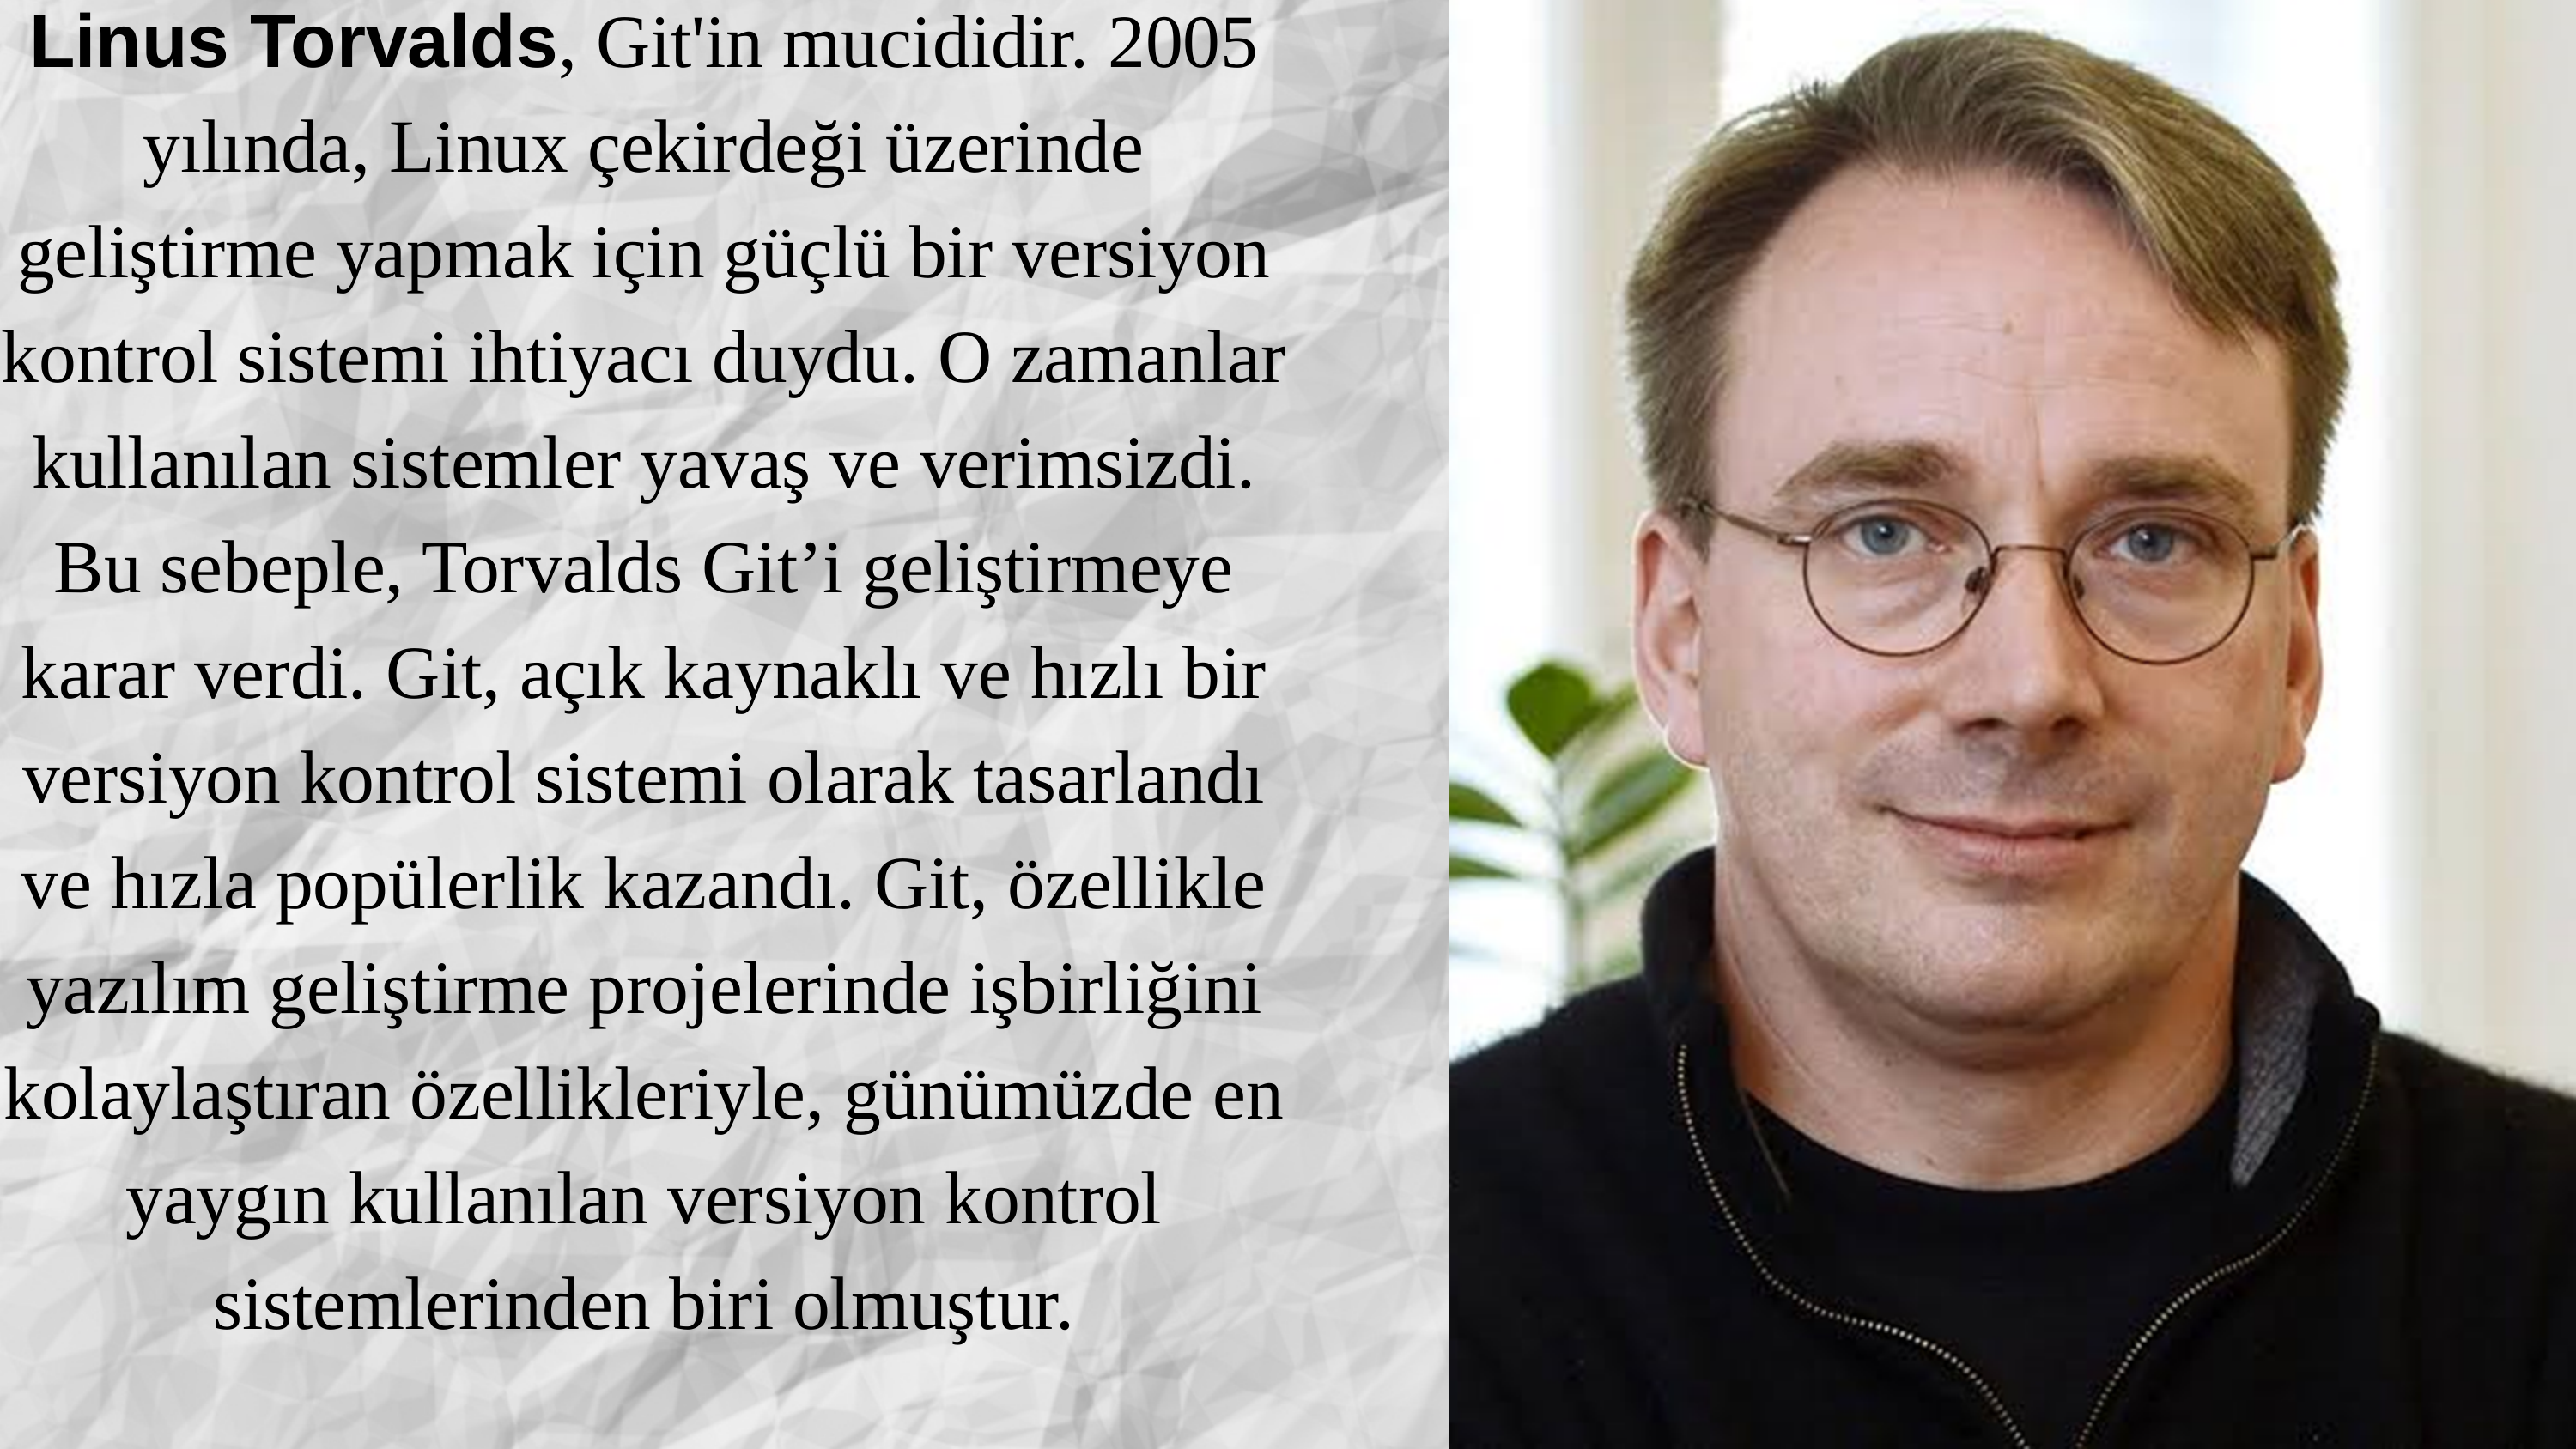

Linus Torvalds, Git'in mucididir. 2005 yılında, Linux çekirdeği üzerinde geliştirme yapmak için güçlü bir versiyon kontrol sistemi ihtiyacı duydu. O zamanlar kullanılan sistemler yavaş ve verimsizdi. Bu sebeple, Torvalds Git’i geliştirmeye karar verdi. Git, açık kaynaklı ve hızlı bir versiyon kontrol sistemi olarak tasarlandı ve hızla popülerlik kazandı. Git, özellikle yazılım geliştirme projelerinde işbirliğini kolaylaştıran özellikleriyle, günümüzde en yaygın kullanılan versiyon kontrol sistemlerinden biri olmuştur.